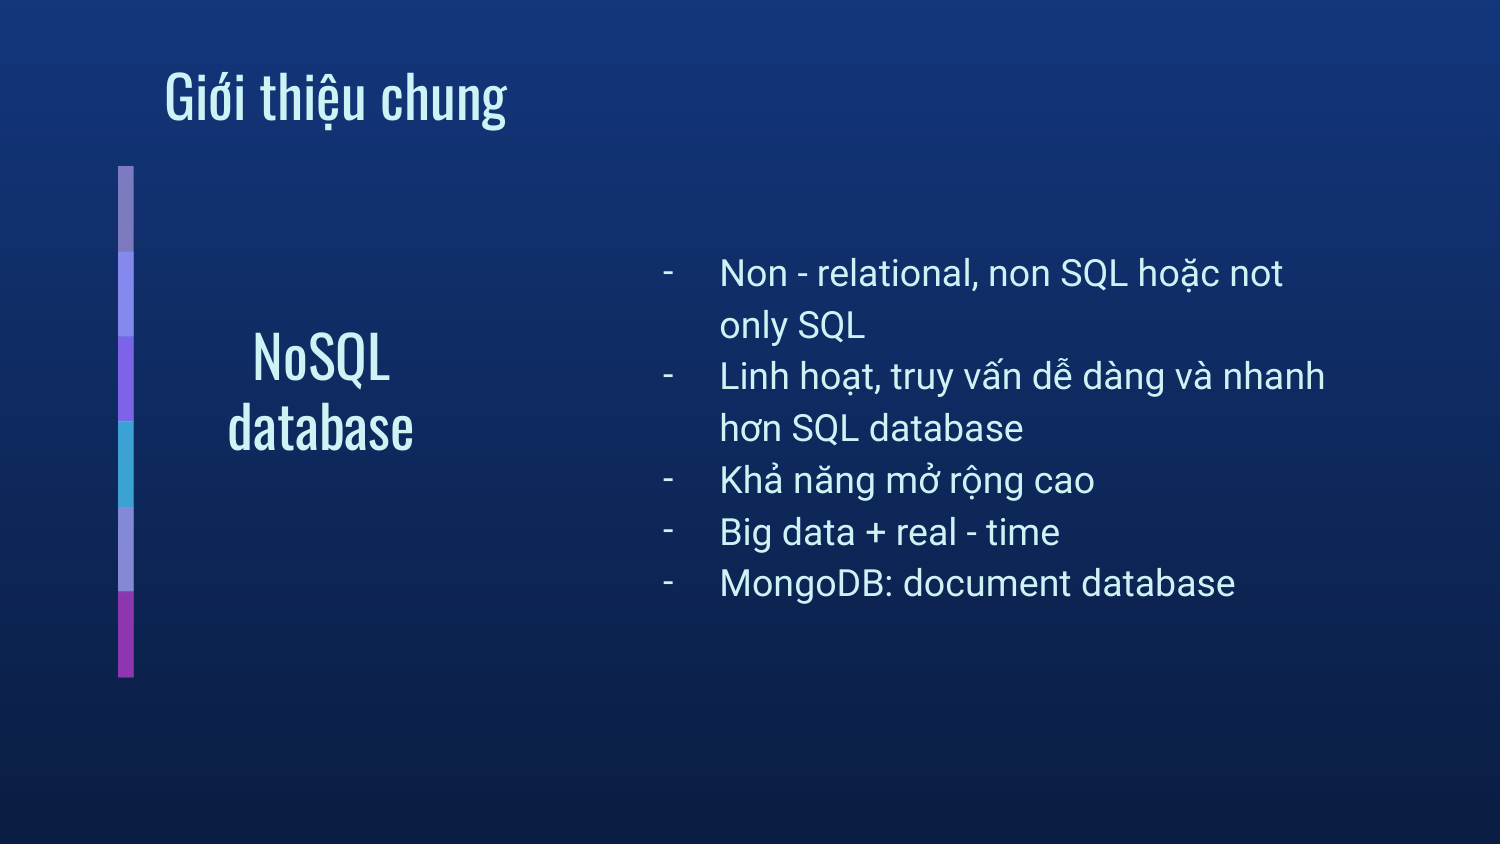

# Giới thiệu chung

Non - relational, non SQL hoặc not only SQL
Linh hoạt, truy vấn dễ dàng và nhanh hơn SQL database
Khả năng mở rộng cao
Big data + real - time
MongoDB: document database
NoSQL
database